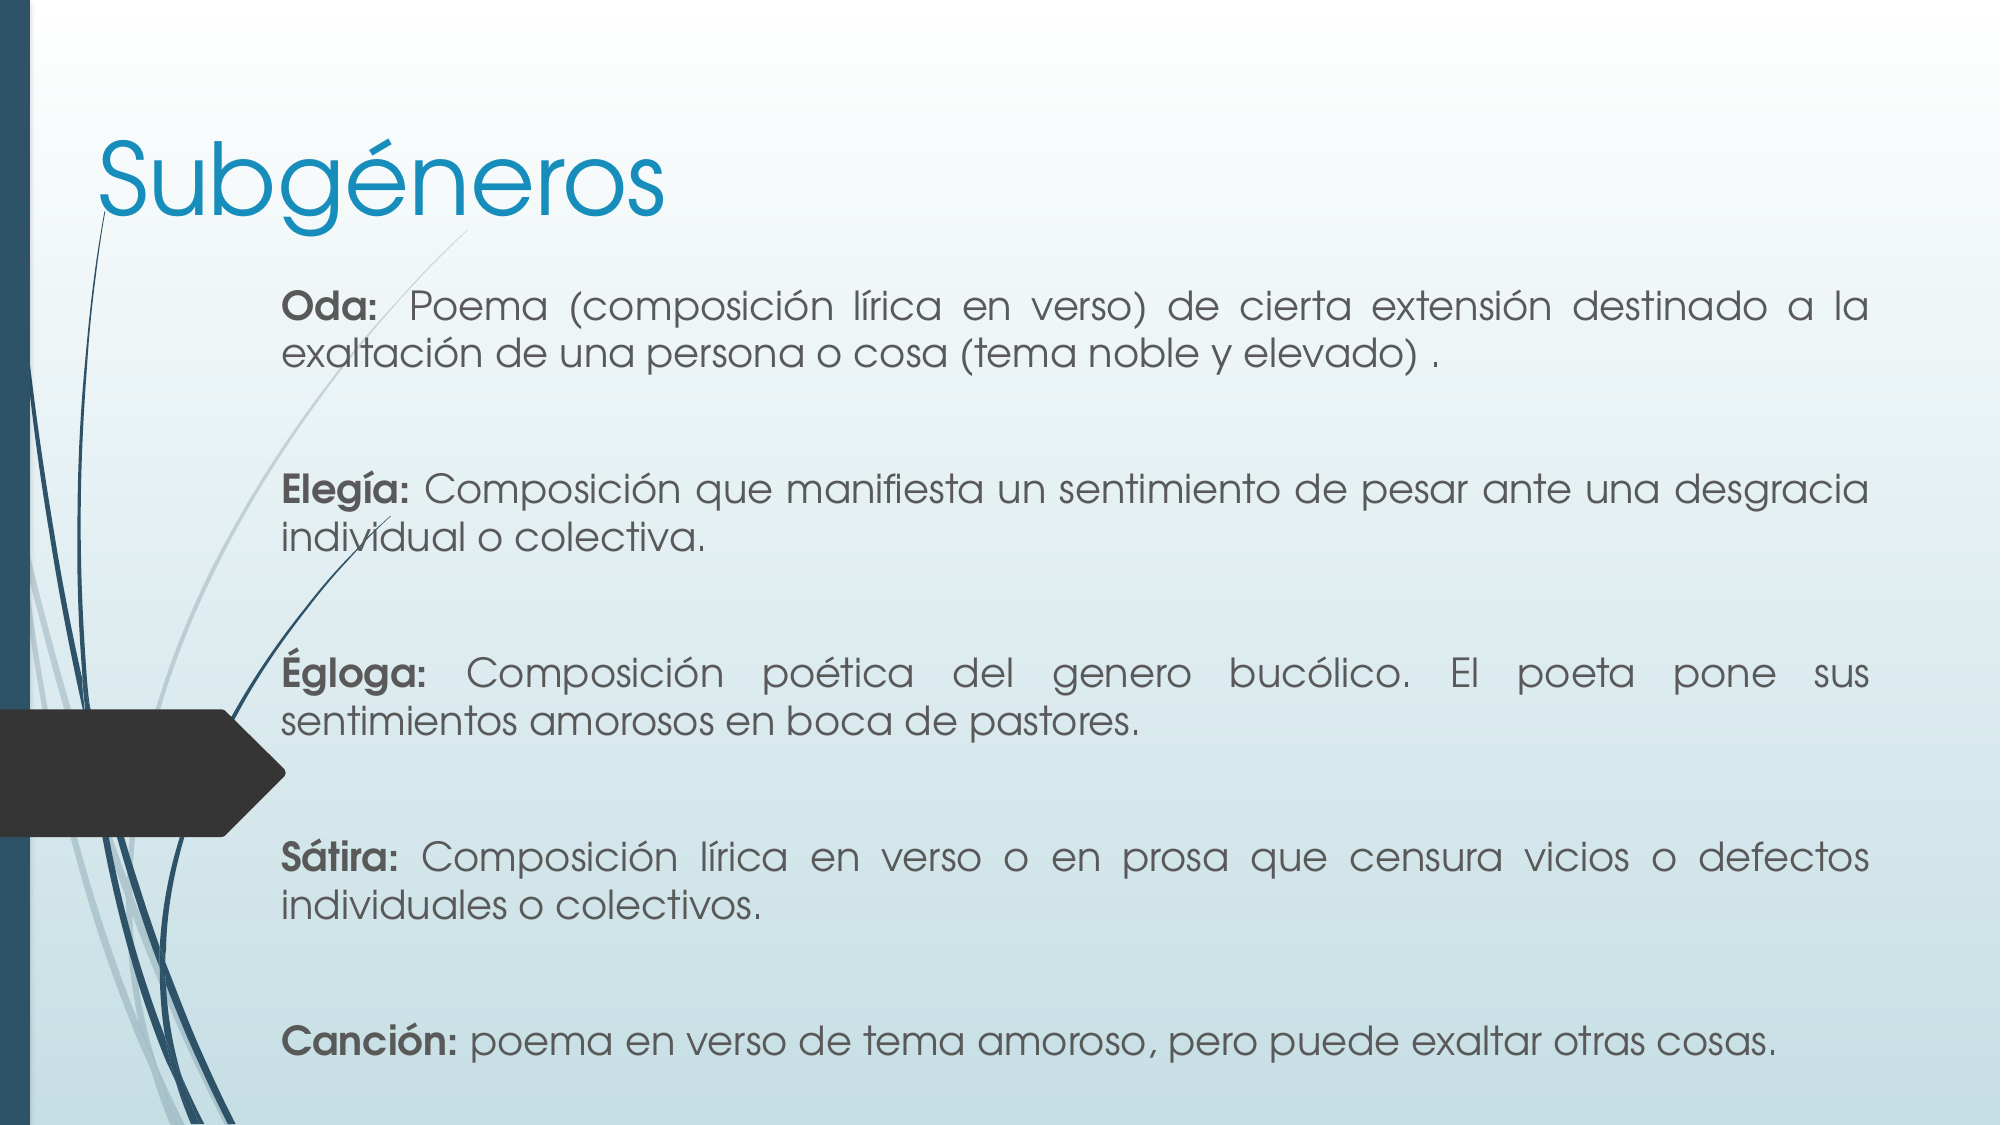

# Subgéneros
Oda:  Poema (composición lírica en verso) de cierta extensión destinado a la exaltación de una persona o cosa (tema noble y elevado) .

Elegía: Composición que manifiesta un sentimiento de pesar ante una desgracia individual o colectiva.

Égloga: Composición poética del genero bucólico. El poeta pone sus sentimientos amorosos en boca de pastores.

Sátira: Composición lírica en verso o en prosa que censura vicios o defectos individuales o colectivos.

Canción: poema en verso de tema amoroso, pero puede exaltar otras cosas.